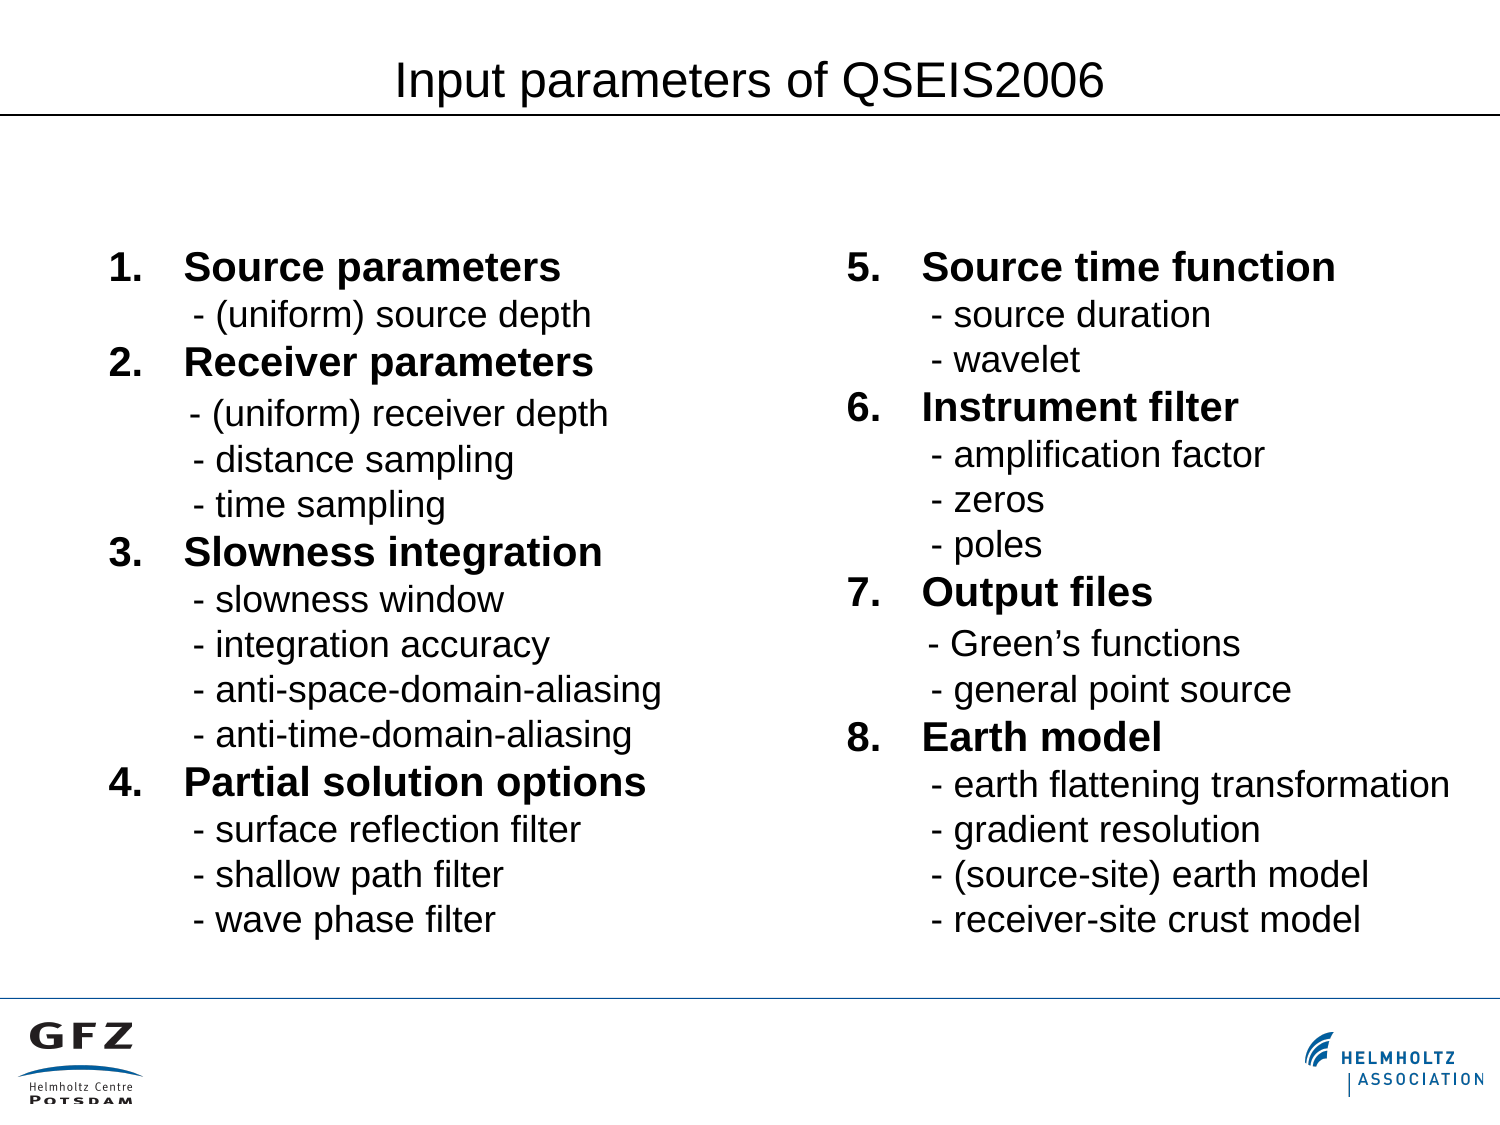

Input parameters of QSEIS2006
Source parameters
        - (uniform) source depth
Receiver parameters
       - (uniform) receiver depth
        - distance sampling
        - time sampling
Slowness integration
        - slowness window
        - integration accuracy
        - anti-space-domain-aliasing
        - anti-time-domain-aliasing
Partial solution options
        - surface reflection filter
        - shallow path filter
        - wave phase filter
Source time function
        - source duration
        - wavelet
Instrument filter
        - amplification factor
        - zeros
        - poles
Output files
       - Green’s functions
        - general point source
Earth model
        - earth flattening transformation
        - gradient resolution
        - (source-site) earth model
        - receiver-site crust model